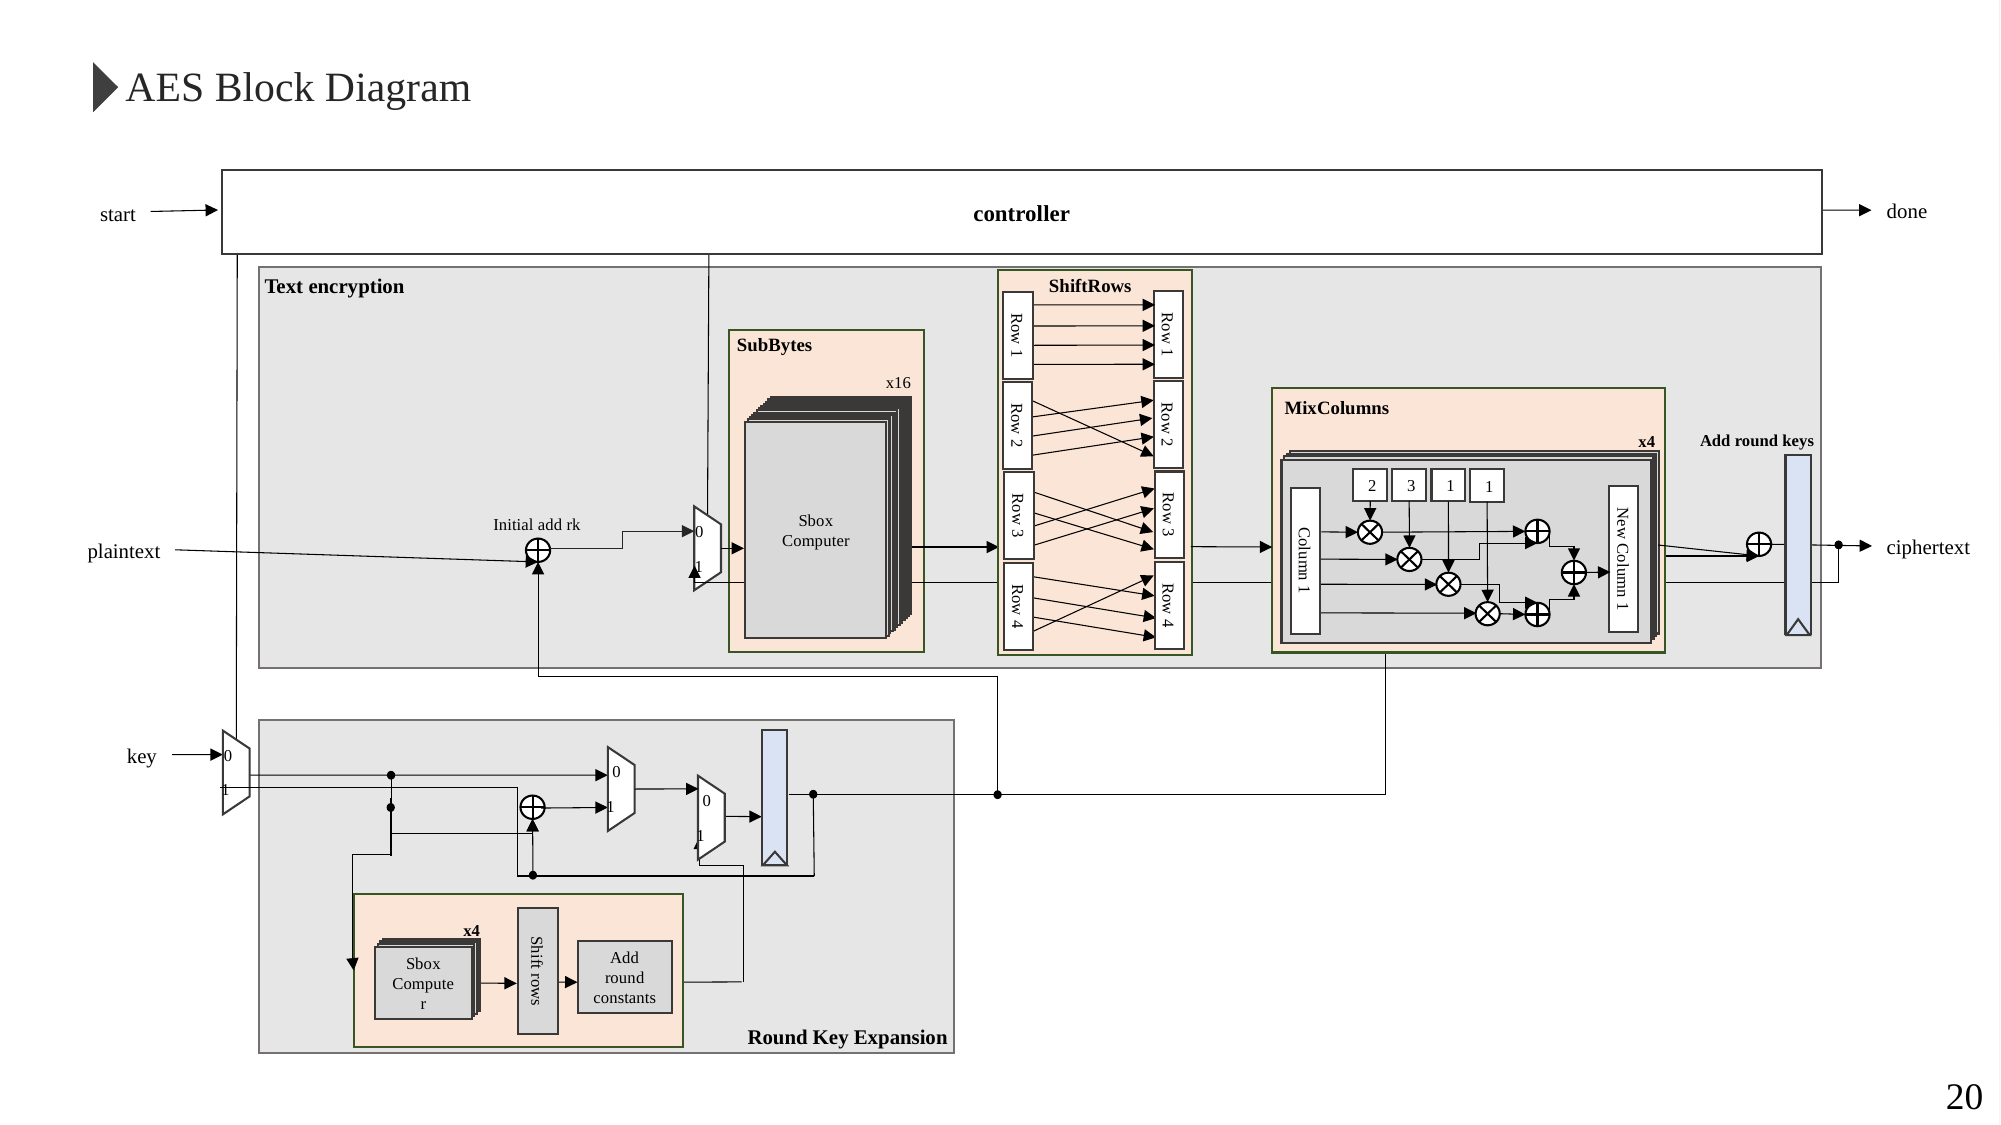

AES Block Diagram

controller

done
start
Text encryption
ShiftRows

Row 1
Row 1
Row 2
Row 2
Row 3
Row 3
Row 4
Row 4

SubBytes

x16

MixColumns
x4

2
3
1
1

New Column 1
Column 1

Sbox
Computer
Sbox
Computer
Sbox
Computer
Sbox
Computer
Sbox
Computer
Sbox
Computer
Sbox
Computer
Sbox
Computer
Sbox
Computer

Sbox
Computer

Sbox
Computer

Sbox
Computer
Add round keys

Initial add rk
0
ciphertext
plaintext

1

0

1
key
0

1

0

1

x4
Sbox
Computer

Sbox
Computer

Sbox
Computer

Sbox
Computer
Add round constants
Shift rows
Round Key Expansion

20